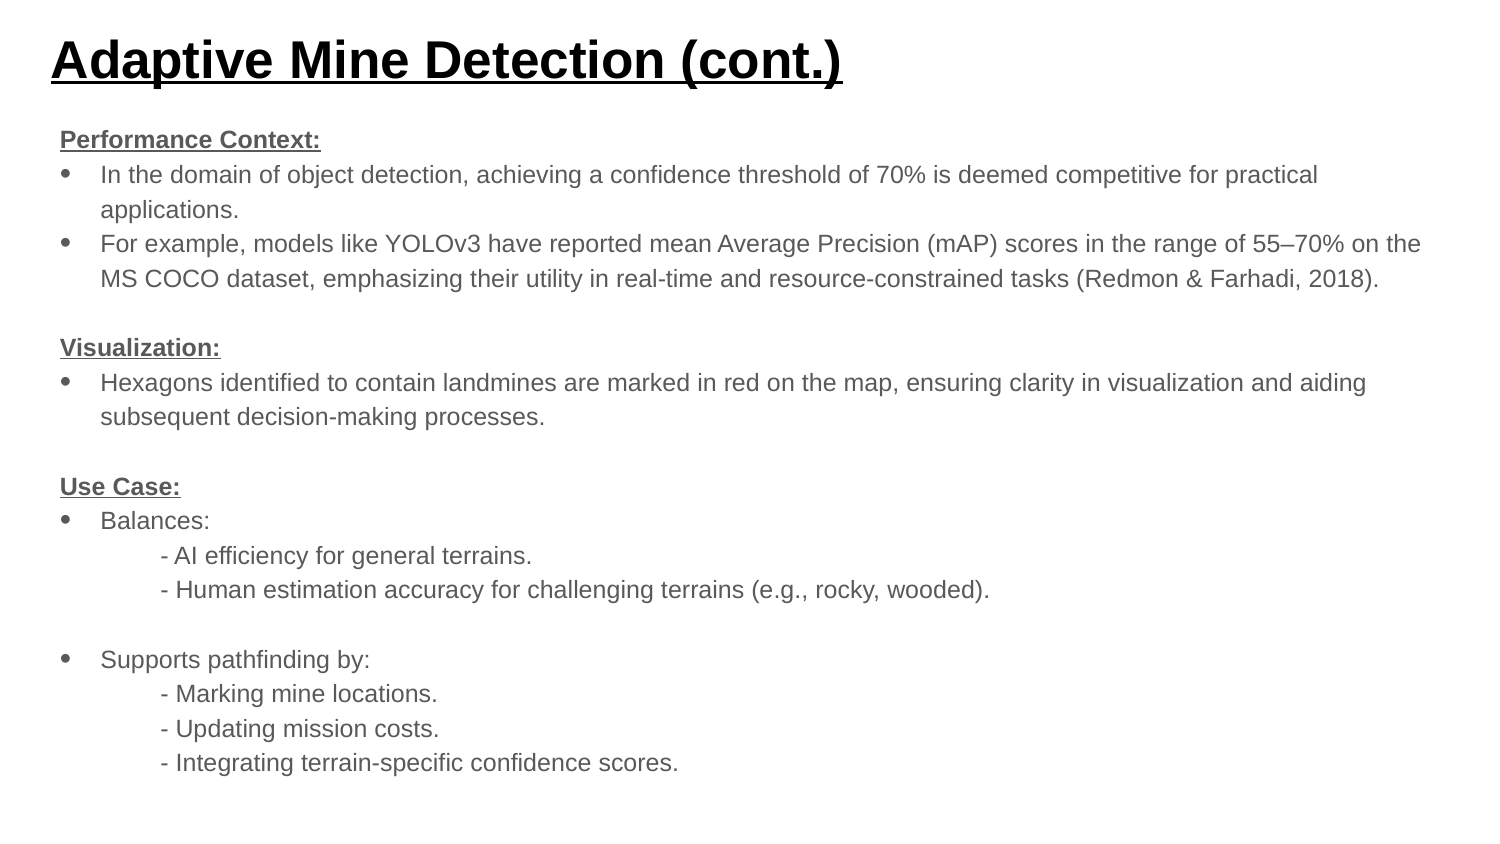

# Adaptive Mine Detection (cont.)
Performance Context:
In the domain of object detection, achieving a confidence threshold of 70% is deemed competitive for practical applications.
For example, models like YOLOv3 have reported mean Average Precision (mAP) scores in the range of 55–70% on the MS COCO dataset, emphasizing their utility in real-time and resource-constrained tasks (Redmon & Farhadi, 2018).

Visualization:
Hexagons identified to contain landmines are marked in red on the map, ensuring clarity in visualization and aiding subsequent decision-making processes.

Use Case:
Balances:
	- AI efficiency for general terrains.
	- Human estimation accuracy for challenging terrains (e.g., rocky, wooded).

Supports pathfinding by:
	- Marking mine locations.
	- Updating mission costs.
	- Integrating terrain-specific confidence scores.